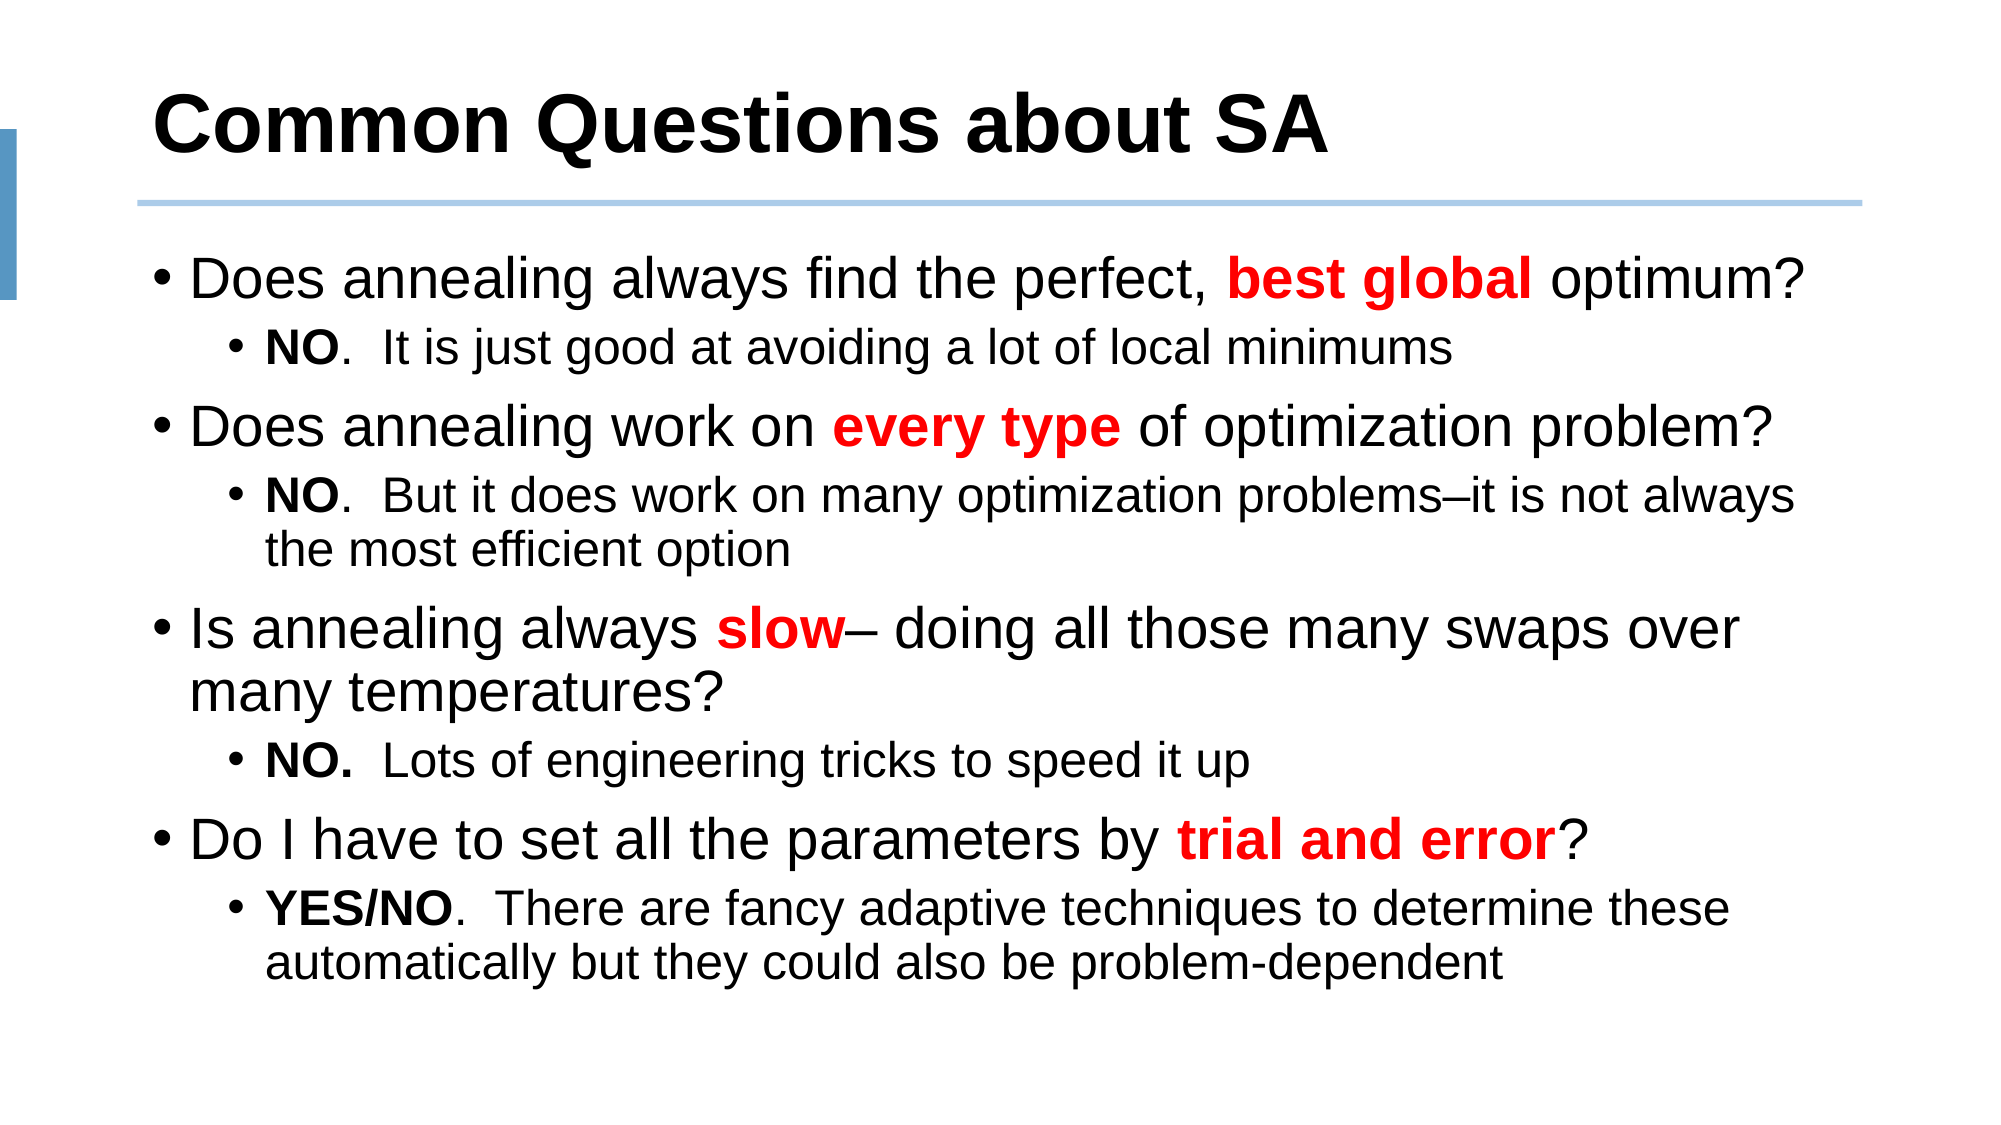

# Common Questions about SA
Does annealing always find the perfect, best global optimum?
NO.  It is just good at avoiding a lot of local minimums
Does annealing work on every type of optimization problem?
NO.  But it does work on many optimization problems–it is not always the most efficient option
Is annealing always slow– doing all those many swaps over many temperatures?
NO.  Lots of engineering tricks to speed it up
Do I have to set all the parameters by trial and error?
YES/NO.  There are fancy adaptive techniques to determine these automatically but they could also be problem-dependent